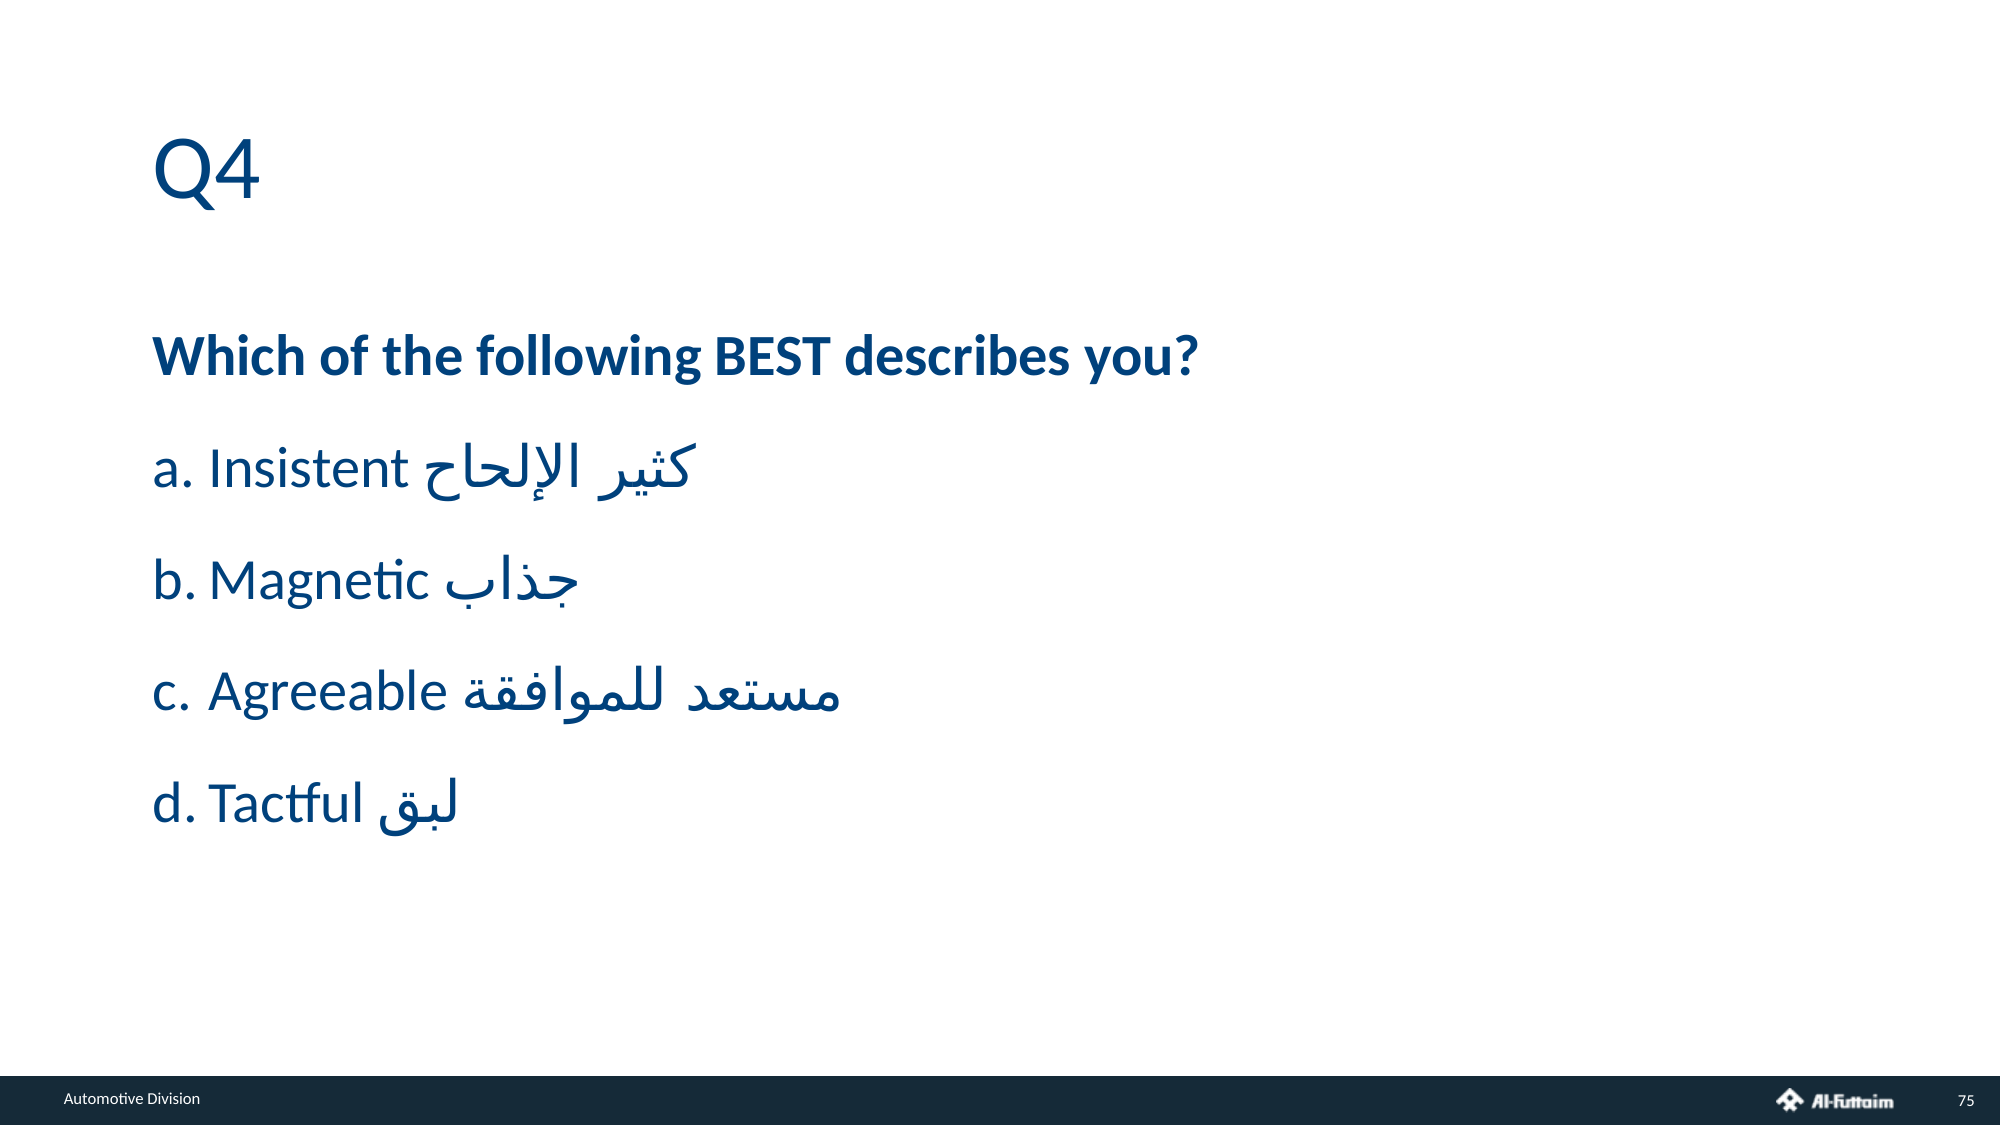

# Q4
Which of the following BEST describes you?
Insistent كثير الإلحاح
Magnetic جذاب
Agreeable مستعد للموافقة
Tactful لبق